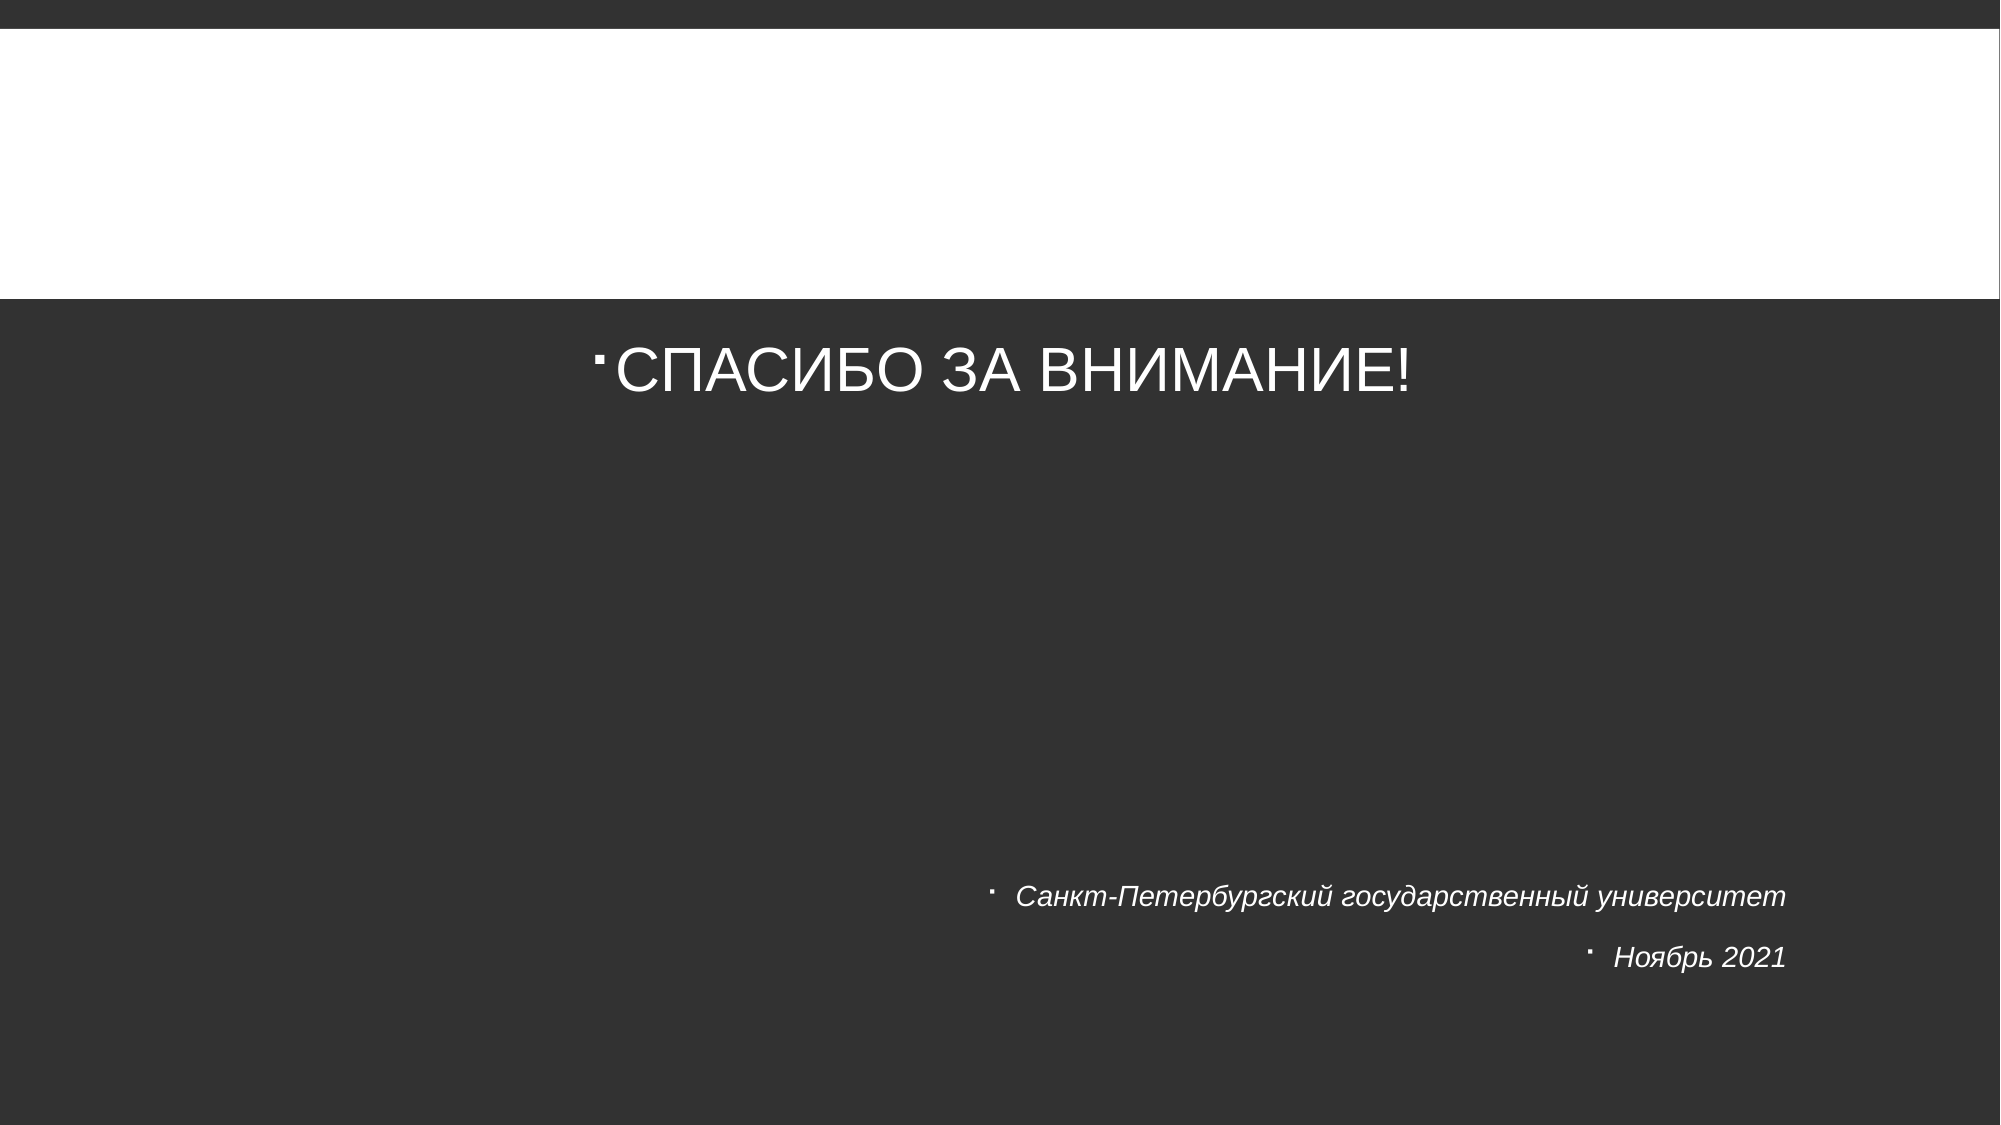

#
СПАСИБО ЗА ВНИМАНИЕ!

Санкт-Петербургский государственный университет
Ноябрь 2021